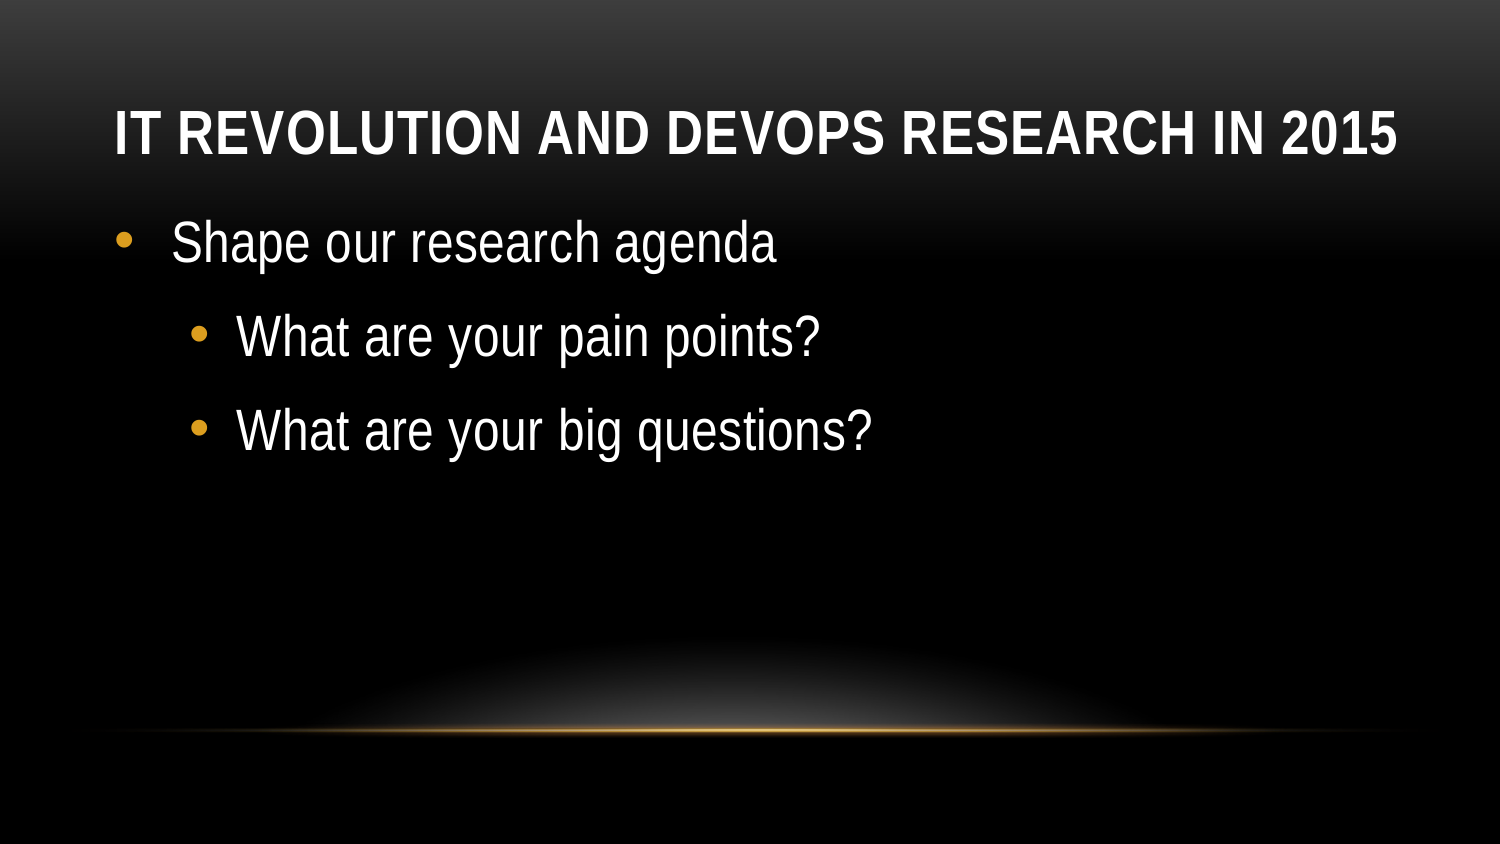

# IT Revolution and devops research in 2015
Shape our research agenda
What are your pain points?
What are your big questions?